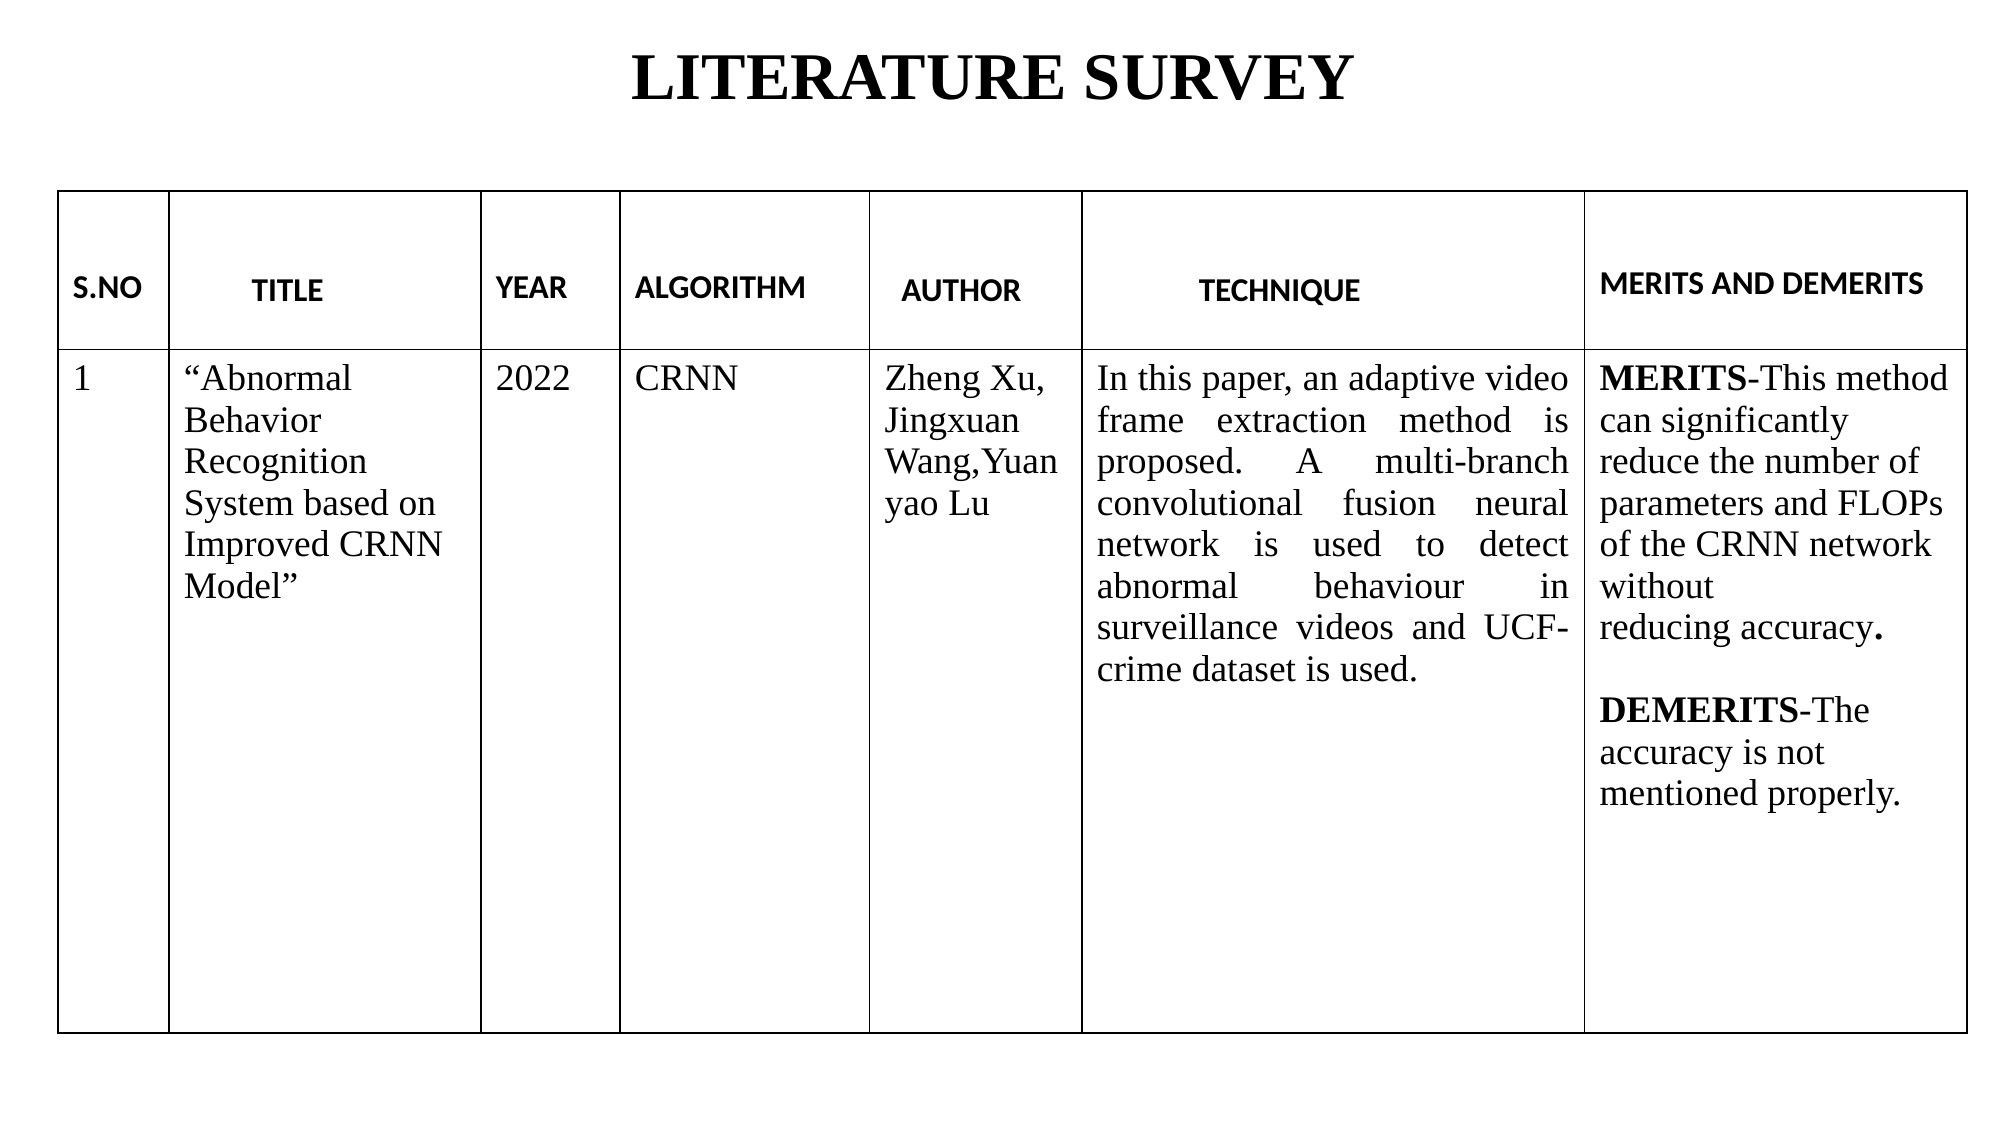

# LITERATURE SURVEY
| S.NO | TITLE | YEAR | ALGORITHM | AUTHOR | TECHNIQUE | MERITS AND DEMERITS |
| --- | --- | --- | --- | --- | --- | --- |
| 1 | “Abnormal Behavior Recognition System based on Improved CRNN Model” | 2022 | CRNN | Zheng Xu, Jingxuan Wang,Yuanyao Lu | In this paper, an adaptive video frame extraction method is proposed. A multi-branch convolutional fusion neural network is used to detect abnormal behaviour in surveillance videos and UCF-crime dataset is used. | MERITS-This method can significantly reduce the number of parameters and FLOPs of the CRNN network without reducing accuracy. DEMERITS-The accuracy is not mentioned properly. |